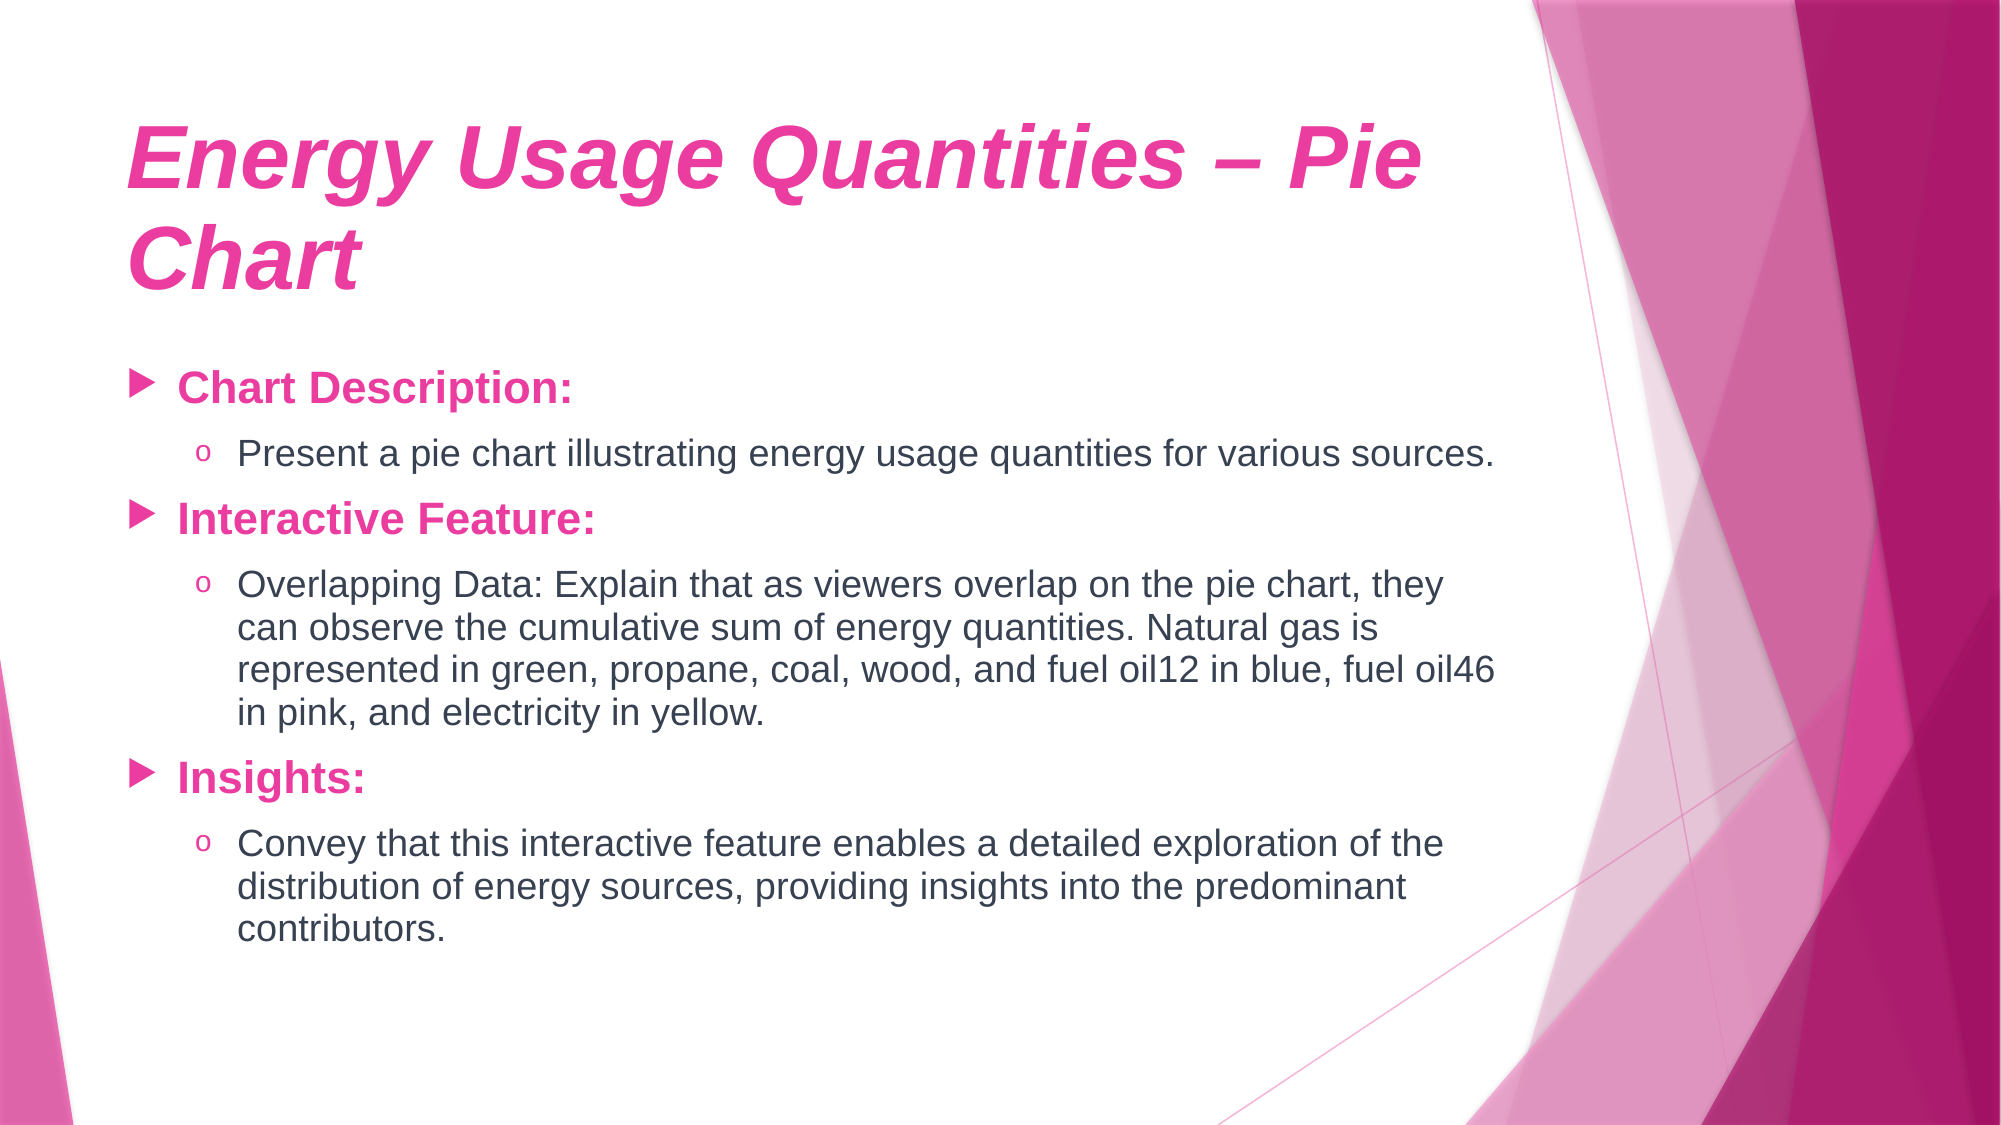

# Energy Usage Quantities – Pie Chart
Chart Description:
Present a pie chart illustrating energy usage quantities for various sources.
Interactive Feature:
Overlapping Data: Explain that as viewers overlap on the pie chart, they can observe the cumulative sum of energy quantities. Natural gas is represented in green, propane, coal, wood, and fuel oil12 in blue, fuel oil46 in pink, and electricity in yellow.
Insights:
Convey that this interactive feature enables a detailed exploration of the distribution of energy sources, providing insights into the predominant contributors.